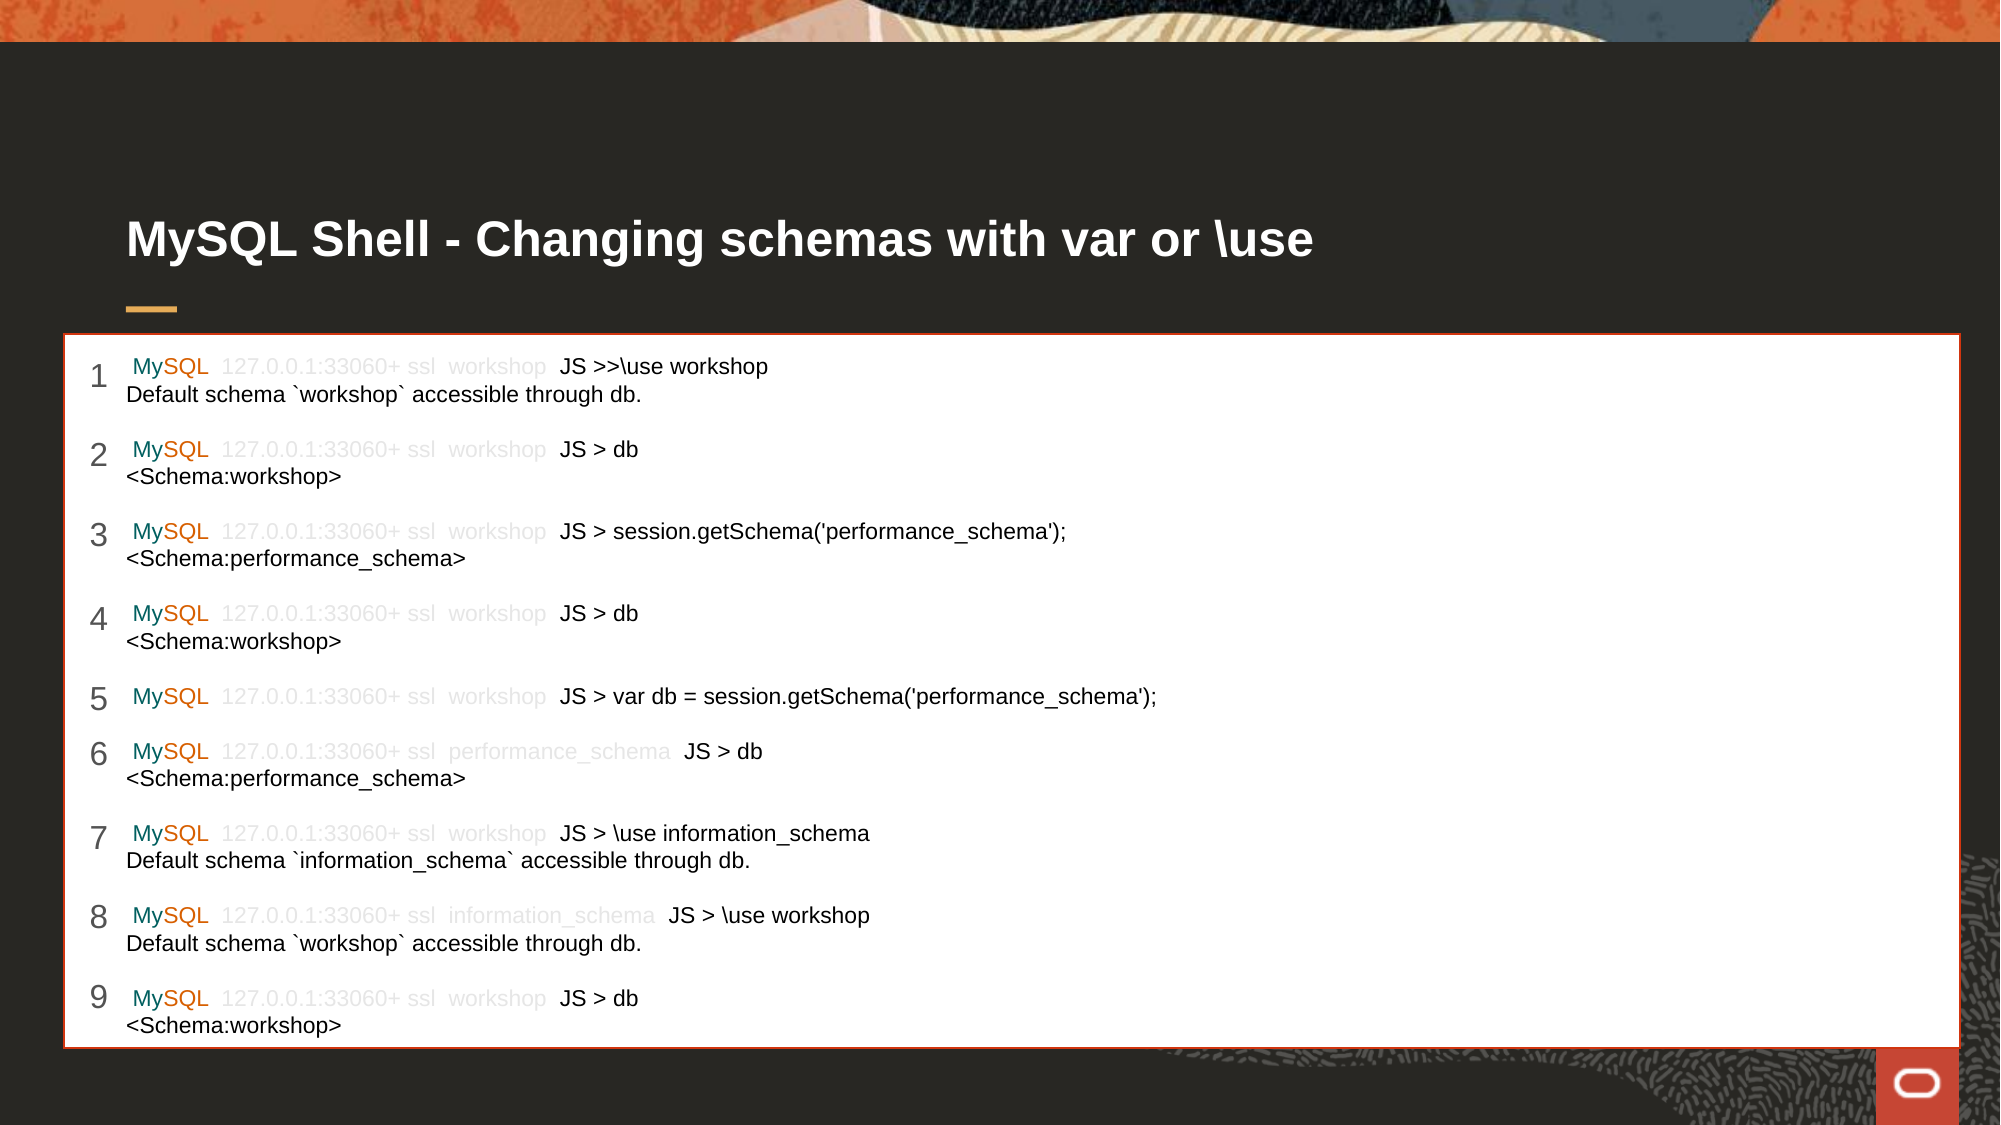

# MySQL Shell - Changing schemas with var or \use

1

2

3

4

5
6

7

8

9
 MySQL  127.0.0.1:33060+ ssl  workshop  JS >>\use workshop
Default schema `workshop` accessible through db.

 MySQL  127.0.0.1:33060+ ssl  workshop  JS > db
<Schema:workshop>

 MySQL  127.0.0.1:33060+ ssl  workshop  JS > session.getSchema('performance_schema');
<Schema:performance_schema>

 MySQL  127.0.0.1:33060+ ssl  workshop  JS > db
<Schema:workshop>

 MySQL  127.0.0.1:33060+ ssl  workshop  JS > var db = session.getSchema('performance_schema');

 MySQL  127.0.0.1:33060+ ssl  performance_schema  JS > db
<Schema:performance_schema>

 MySQL  127.0.0.1:33060+ ssl  workshop  JS > \use information_schema
Default schema `information_schema` accessible through db.

 MySQL  127.0.0.1:33060+ ssl  information_schema  JS > \use workshop
Default schema `workshop` accessible through db.

 MySQL  127.0.0.1:33060+ ssl  workshop  JS > db
<Schema:workshop>
33